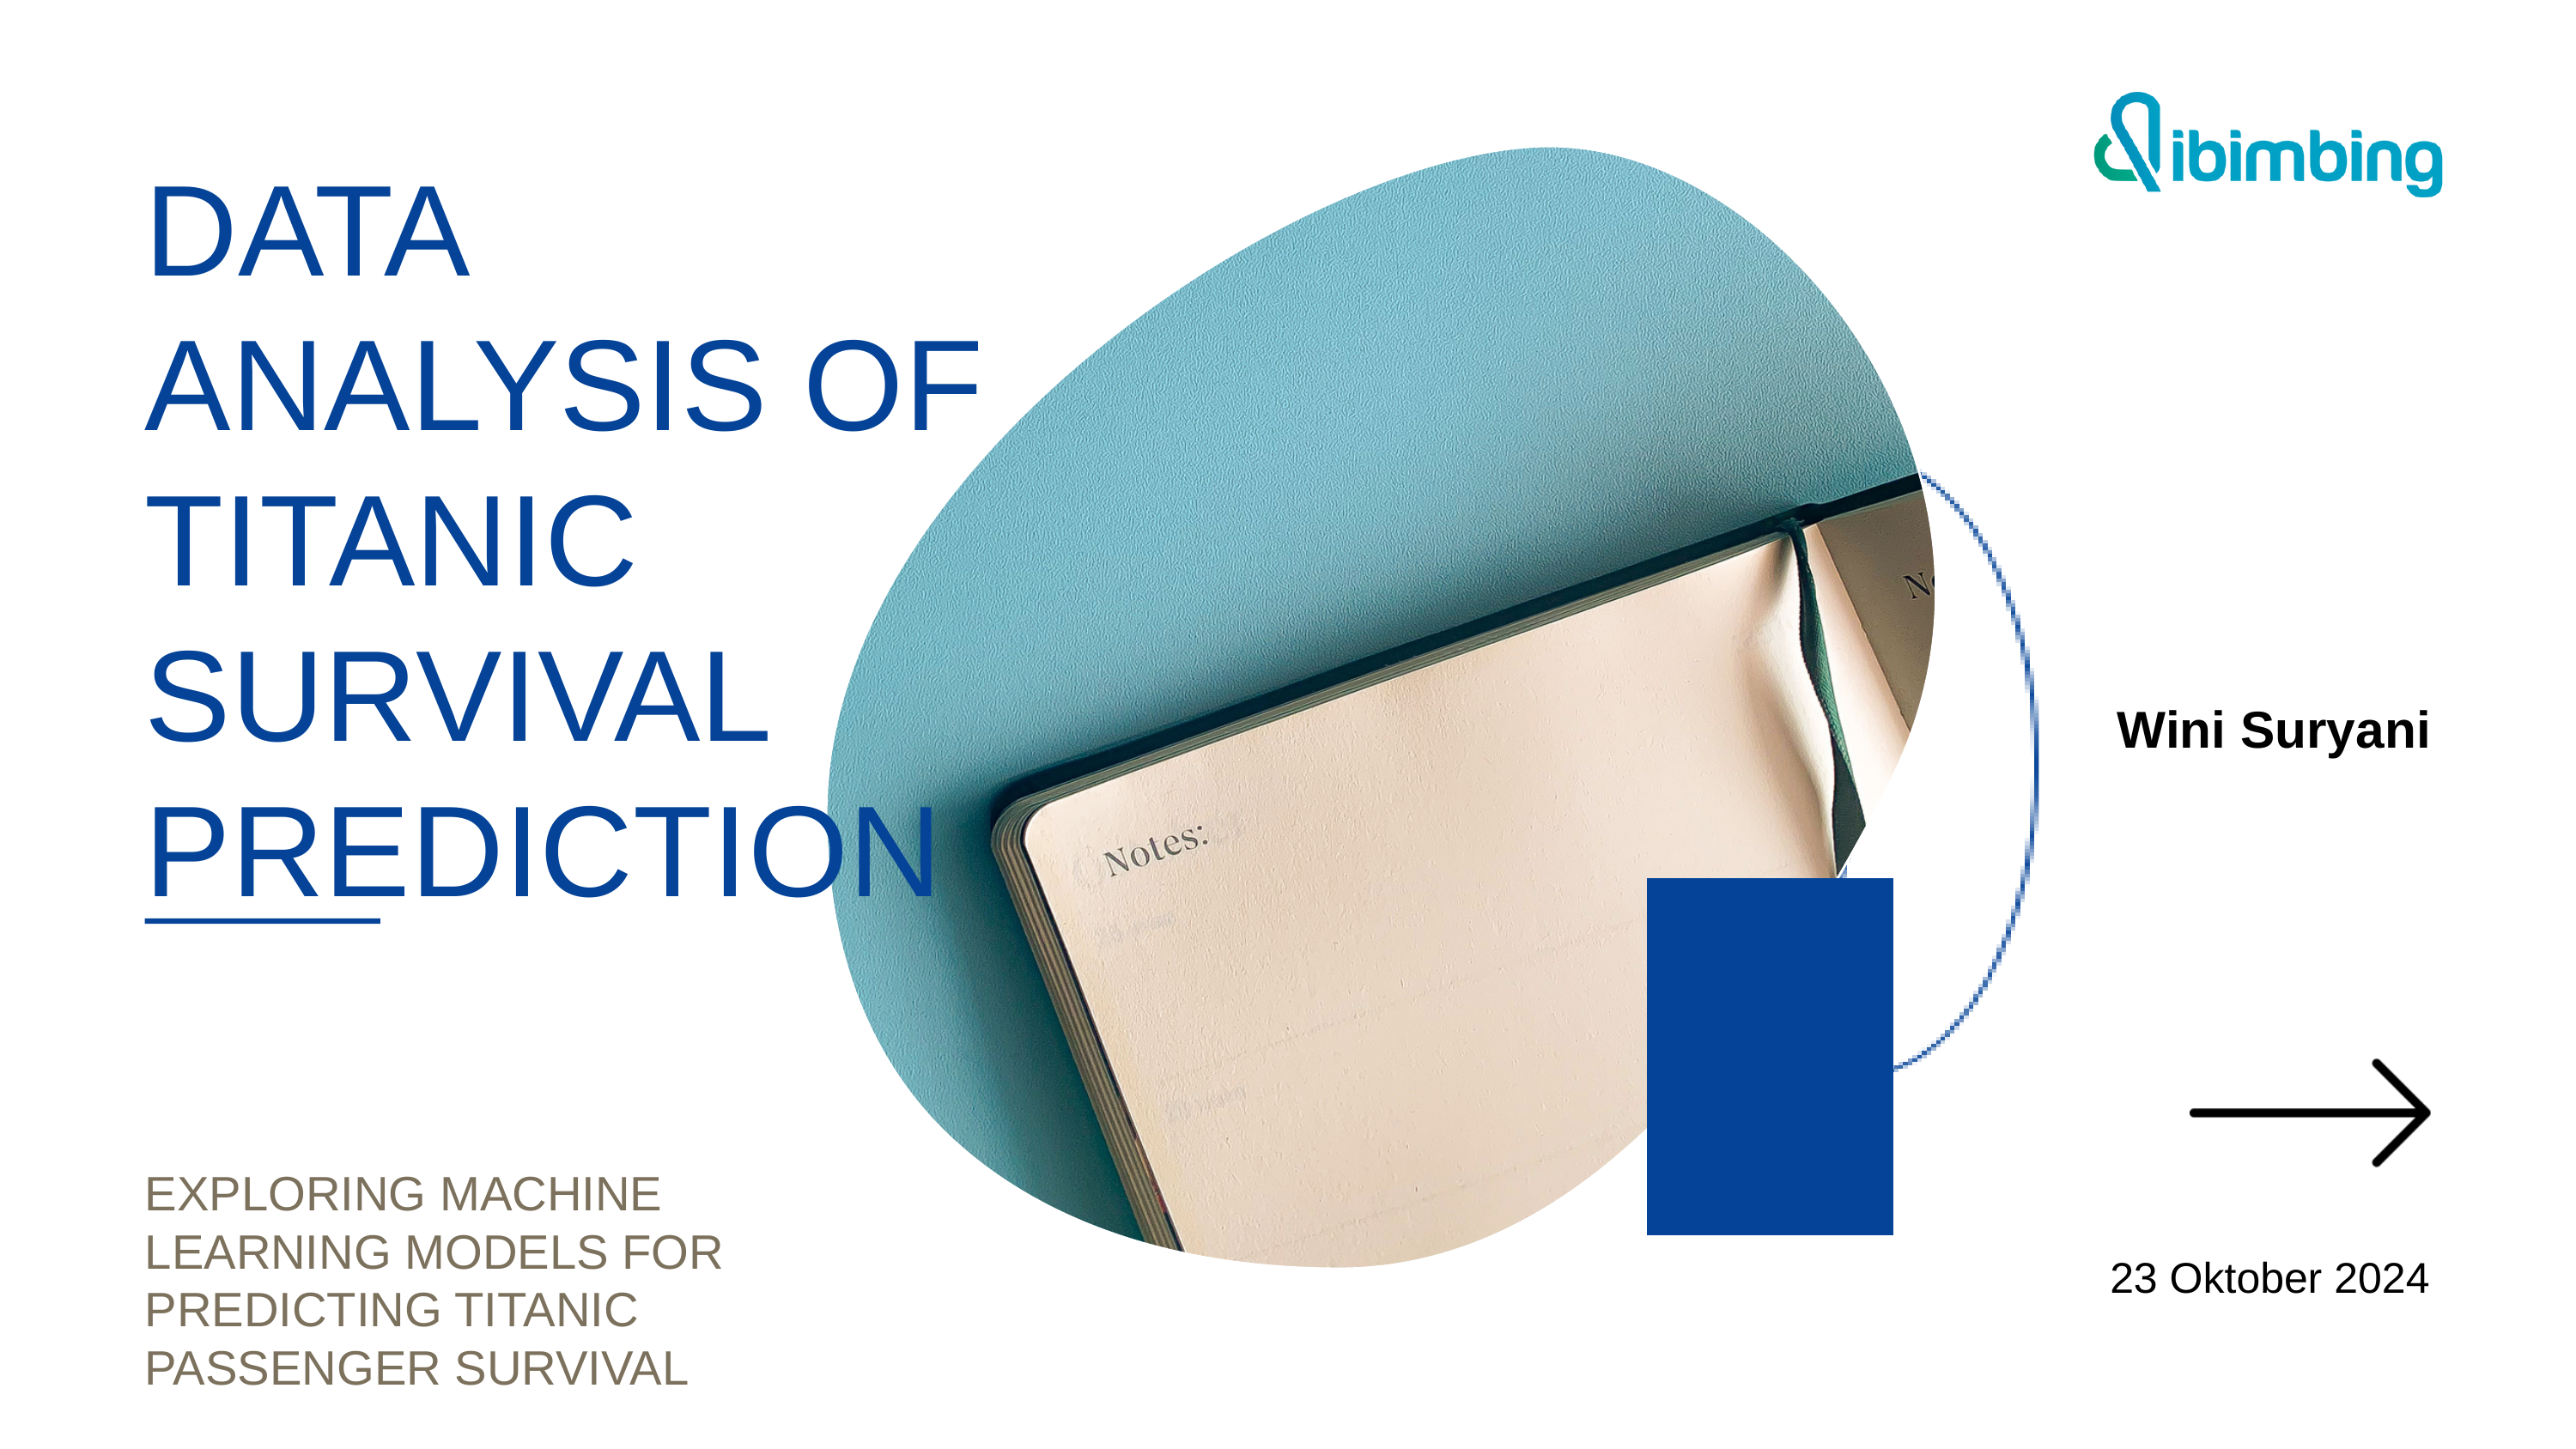

DATA ANALYSIS OF TITANIC SURVIVAL PREDICTION

Wini Suryani

EXPLORING MACHINE LEARNING MODELS FOR PREDICTING TITANIC PASSENGER SURVIVAL
23 Oktober 2024